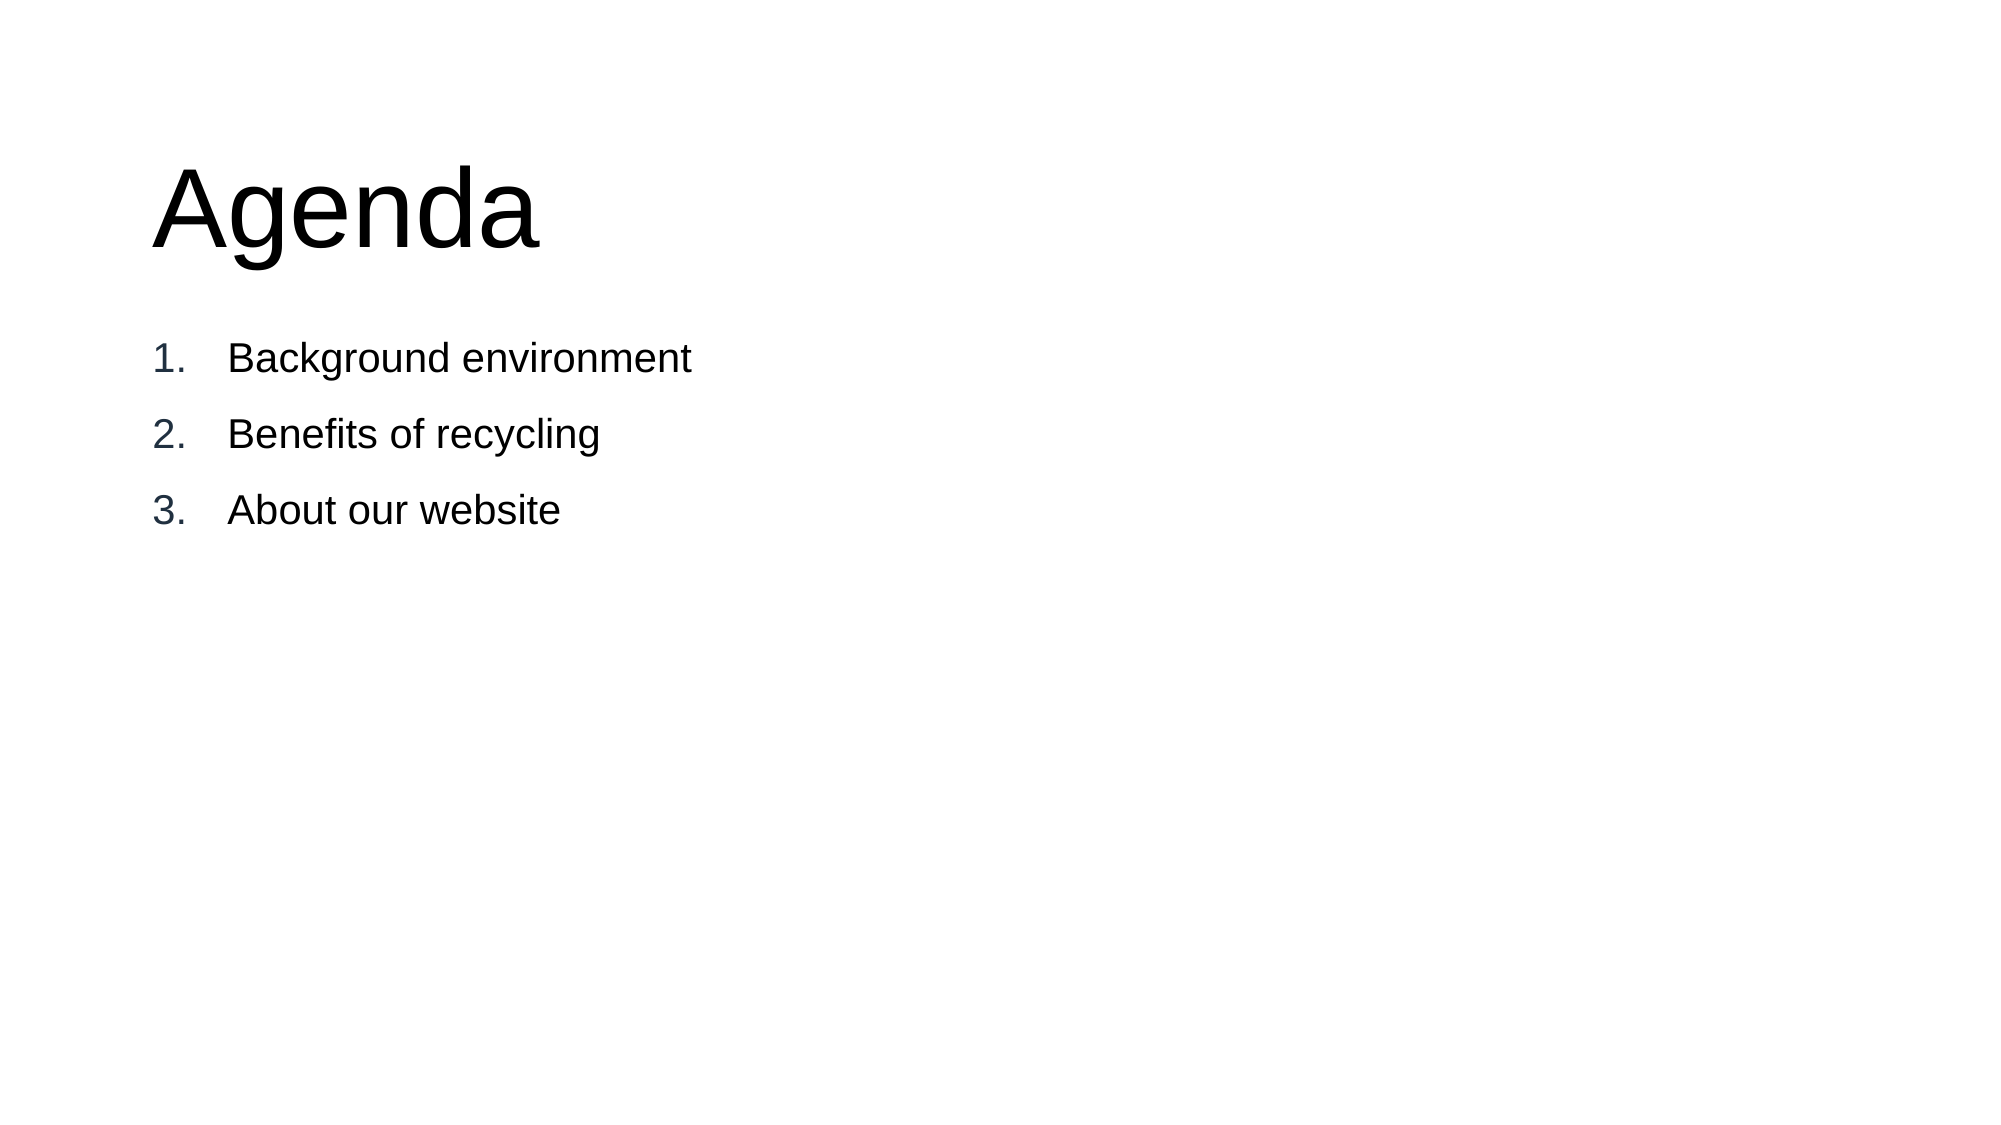

# Agenda
Background environment
Benefits of recycling
About our website